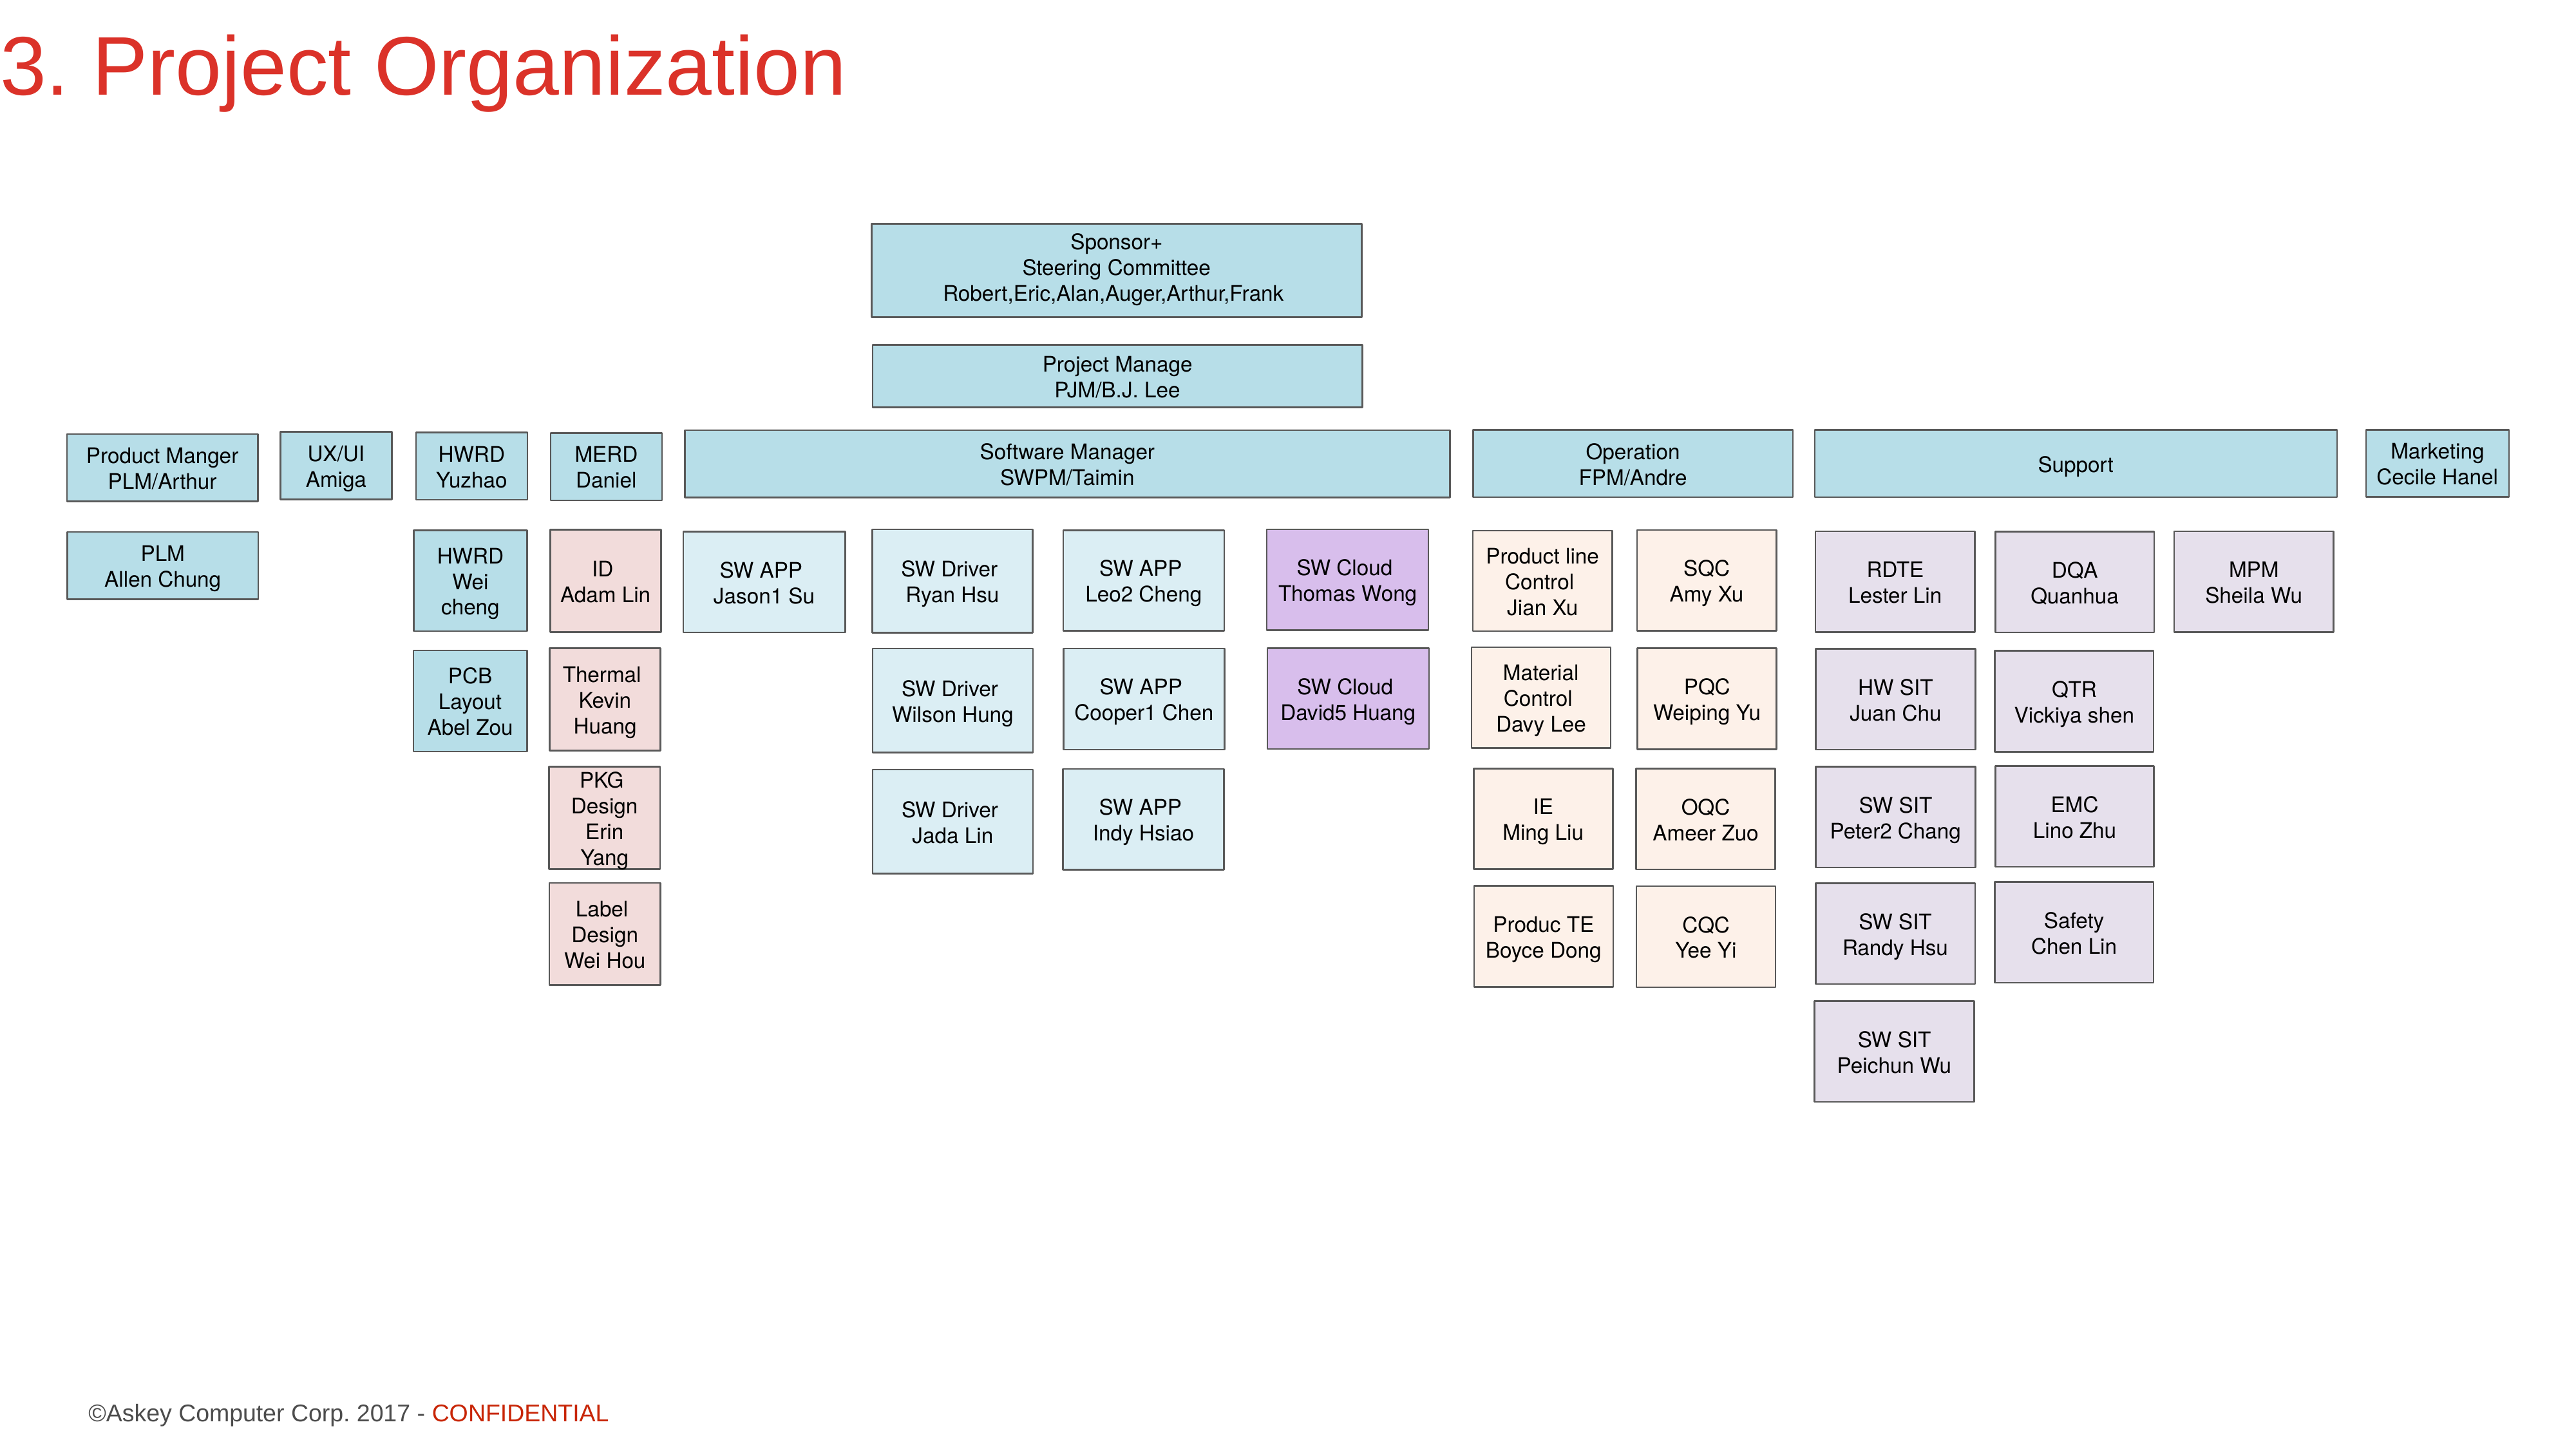

# 3. Project Organization
Sponsor+
Steering Committee
Robert,Eric,Alan,Auger,Arthur,Frank
Project Manage
PJM/B.J. Lee
Marketing
Cecile Hanel
Support
Operation
FPM/Andre
Software Manager
SWPM/Taimin
UX/UI
Amiga
HWRD Yuzhao
MERD Daniel
Product Manger
PLM/Arthur
SW Driver
Ryan Hsu
SW Cloud
Thomas Wong
ID
Adam Lin
SQC
Amy Xu
SW APP
Leo2 Cheng
HWRD Wei
cheng
Product line Control
Jian Xu
RDTE
Lester Lin
MPM
Sheila Wu
DQA
Quanhua
SW APP
Jason1 Su
PLM
Allen Chung
Material
Control
Davy Lee
SW Cloud
David5 Huang
Thermal
Kevin Huang
PQC
Weiping Yu
SW APP
Cooper1 Chen
SW Driver
Wilson Hung
HW SIT
Juan Chu
PCB Layout Abel Zou
QTR
Vickiya shen
EMC
Lino Zhu
PKG
Design Erin Yang
SW SIT
Peter2 Chang
IE
Ming Liu
OQC
Ameer Zuo
SW APP
Indy Hsiao
SW Driver
Jada Lin
Safety
Chen Lin
Label
Design Wei Hou
SW SIT
Randy Hsu
Produc TE
Boyce Dong
CQC
Yee Yi
SW SIT
Peichun Wu